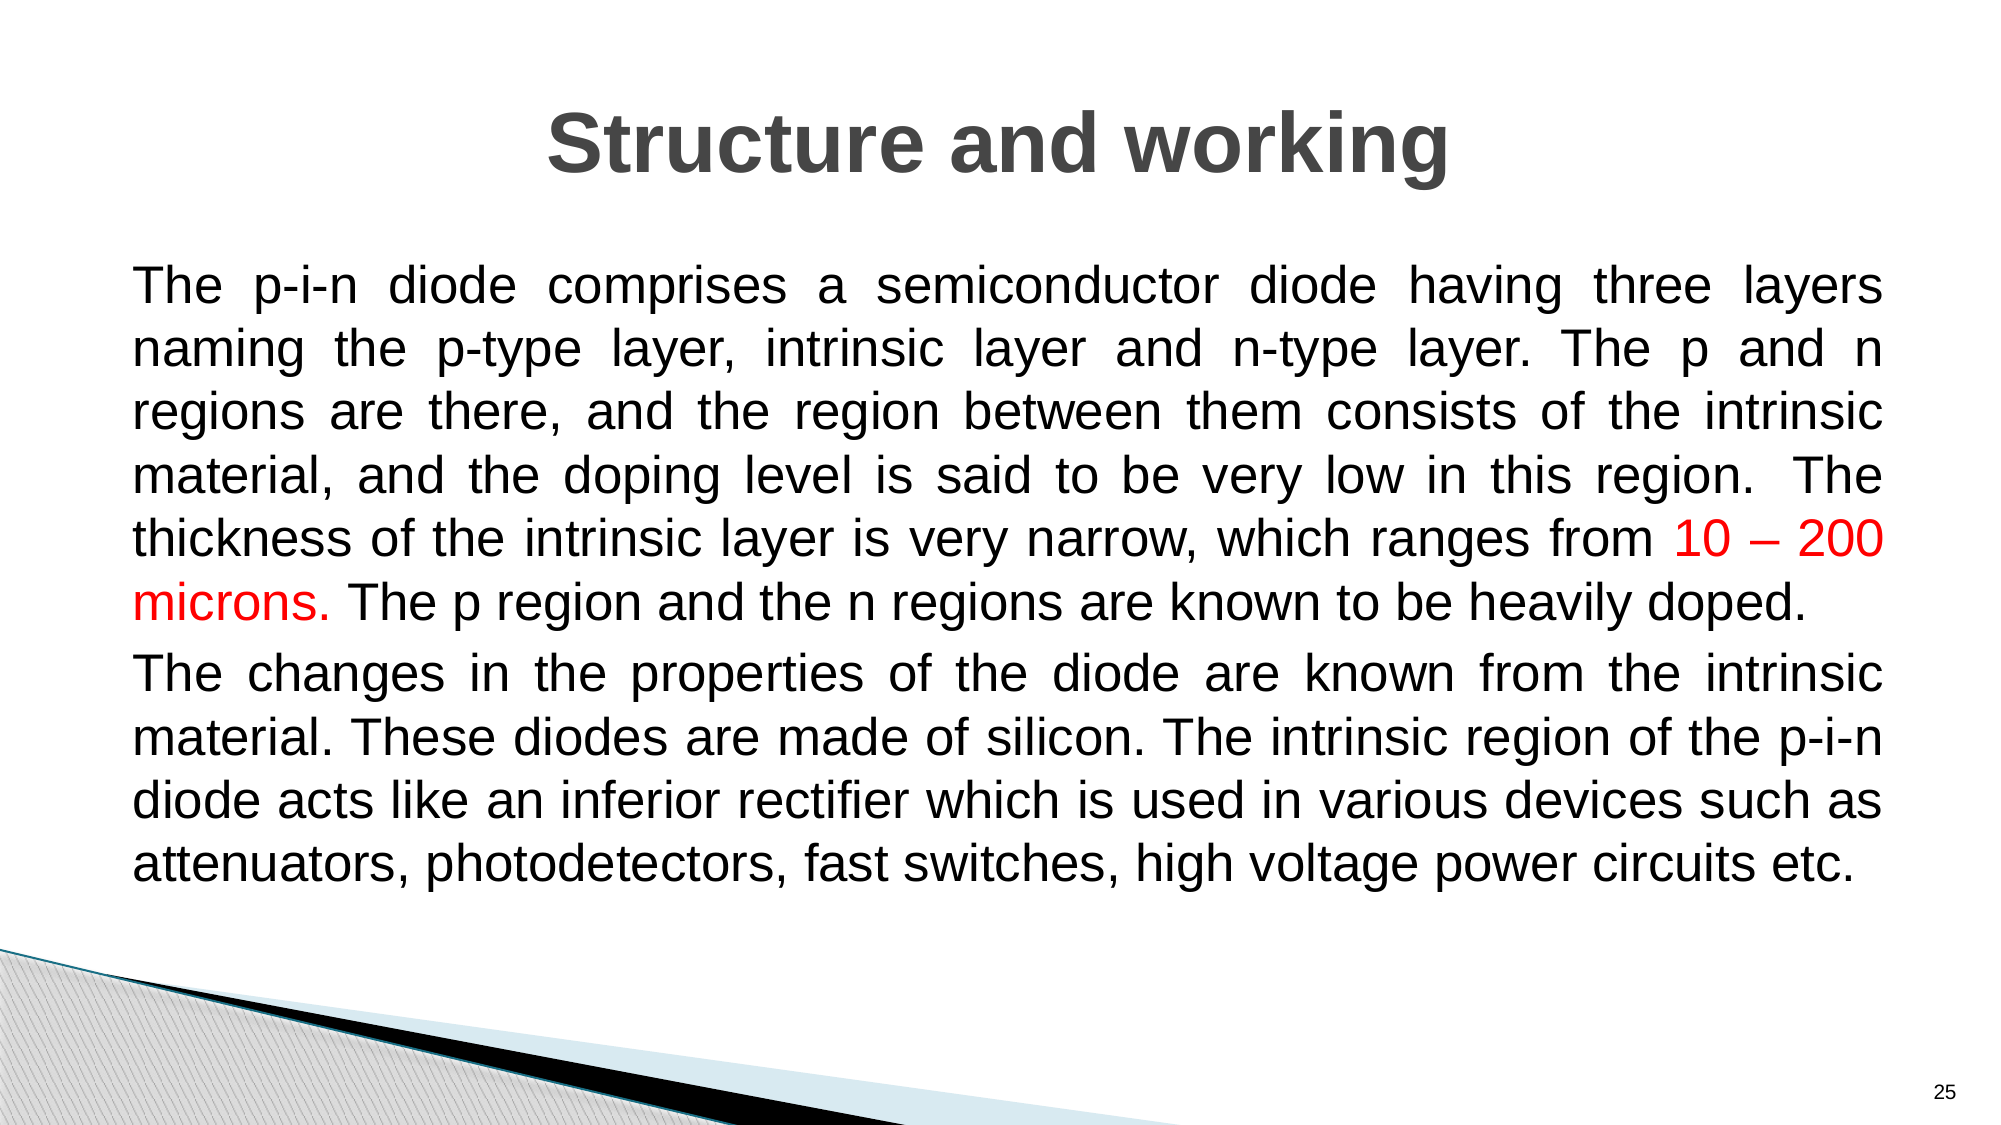

# Structure and working
The p-i-n diode comprises a semiconductor diode having three layers naming the p-type layer, intrinsic layer and n-type layer. The p and n regions are there, and the region between them consists of the intrinsic material, and the doping level is said to be very low in this region.  The thickness of the intrinsic layer is very narrow, which ranges from 10 – 200 microns. The p region and the n regions are known to be heavily doped.
The changes in the properties of the diode are known from the intrinsic material. These diodes are made of silicon. The intrinsic region of the p-i-n diode acts like an inferior rectifier which is used in various devices such as attenuators, photodetectors, fast switches, high voltage power circuits etc.
25